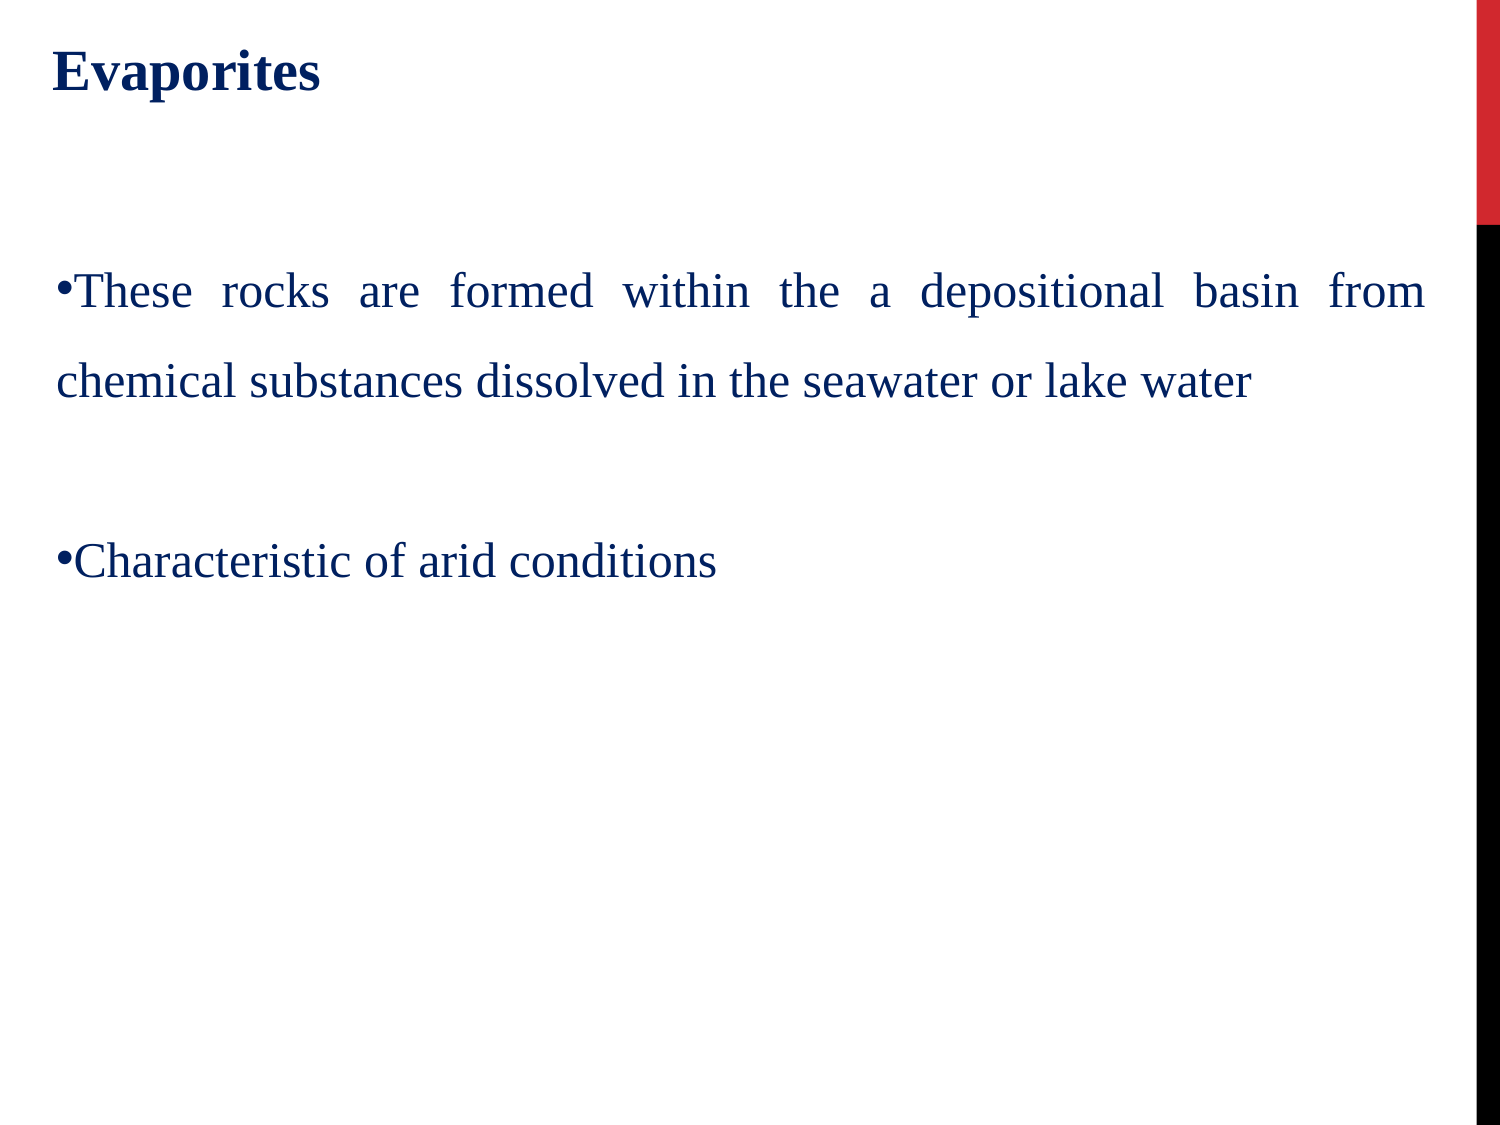

Evaporites
These rocks are formed within the a depositional basin from chemical substances dissolved in the seawater or lake water

Characteristic of arid conditions